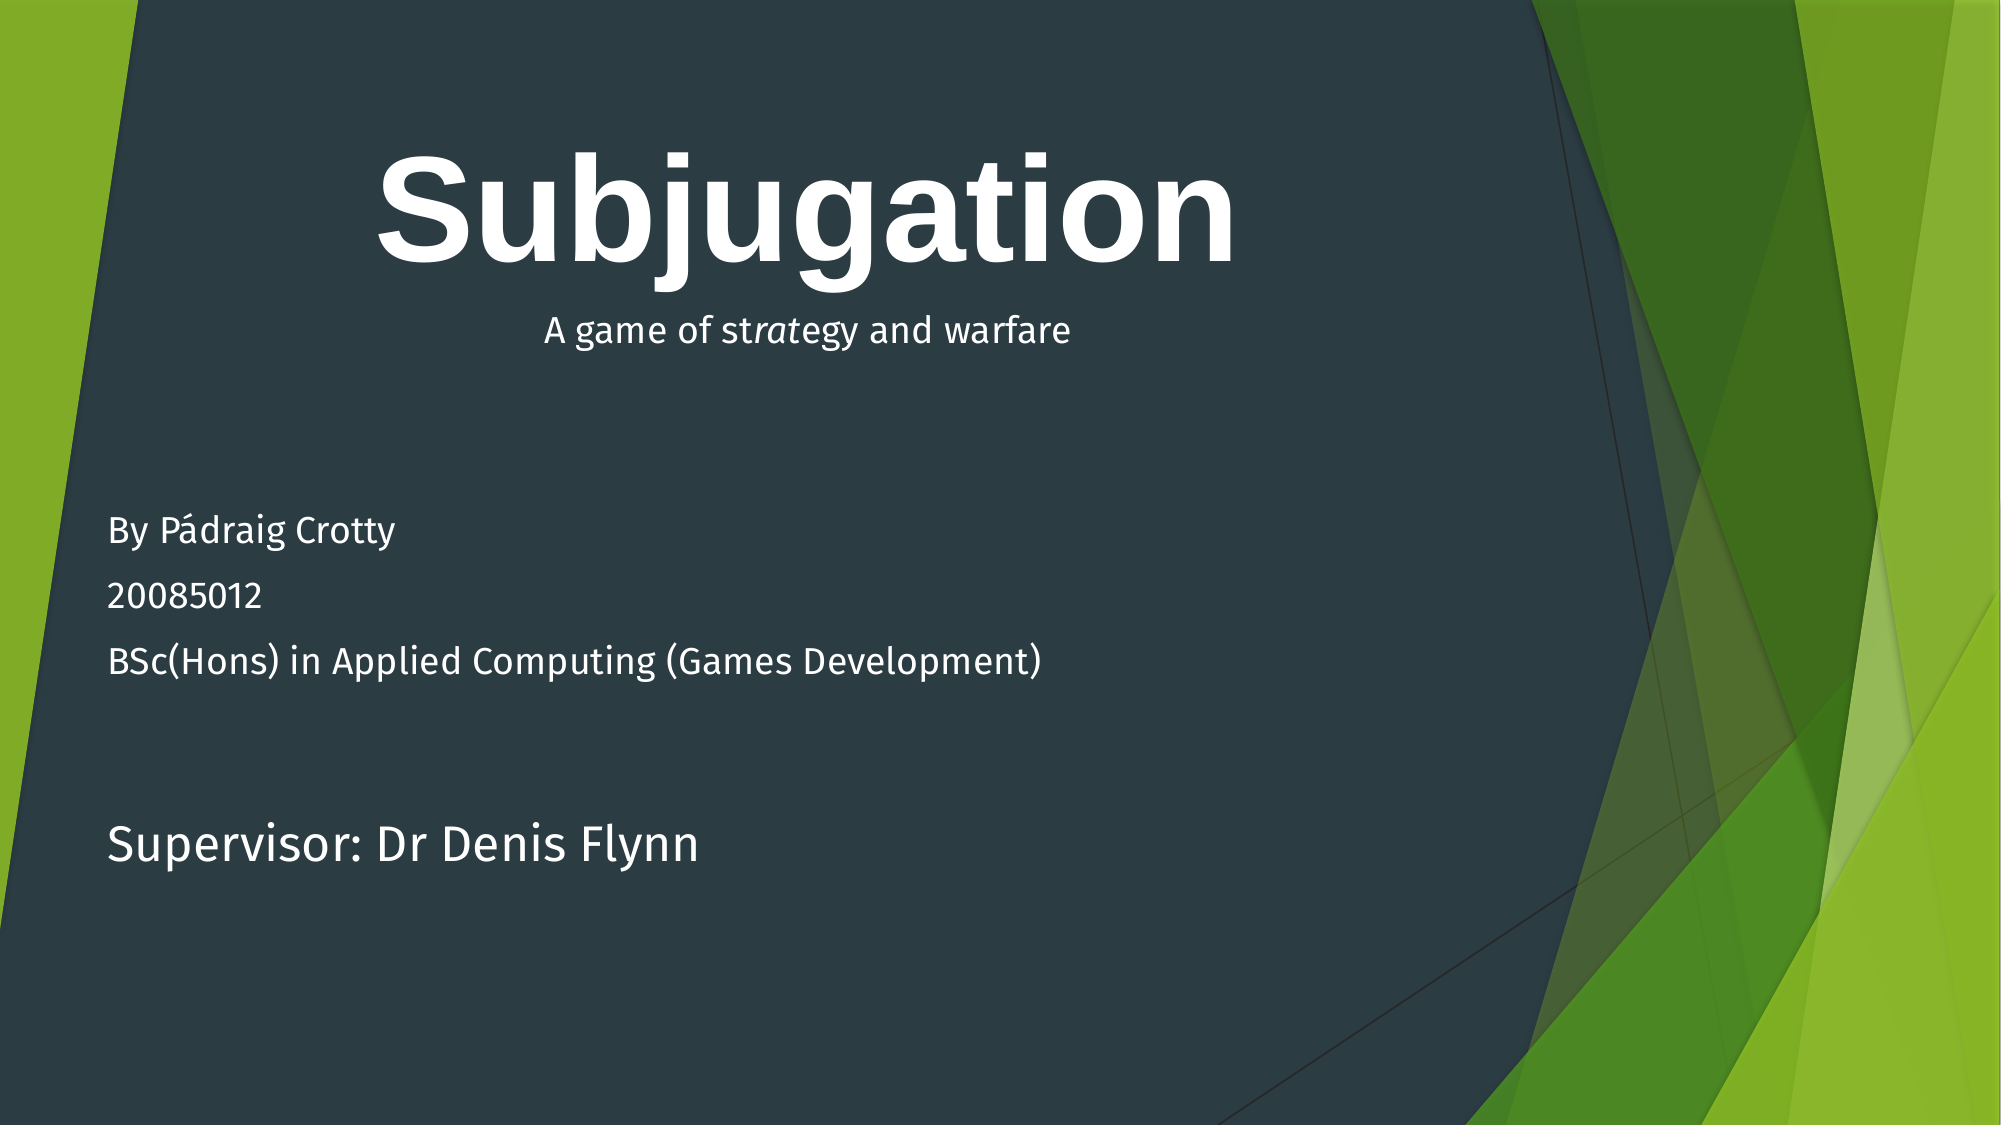

Subjugation
A game of strategy and warfare
By Pádraig Crotty
20085012
BSc(Hons) in Applied Computing (Games Development)
Supervisor: Dr Denis Flynn